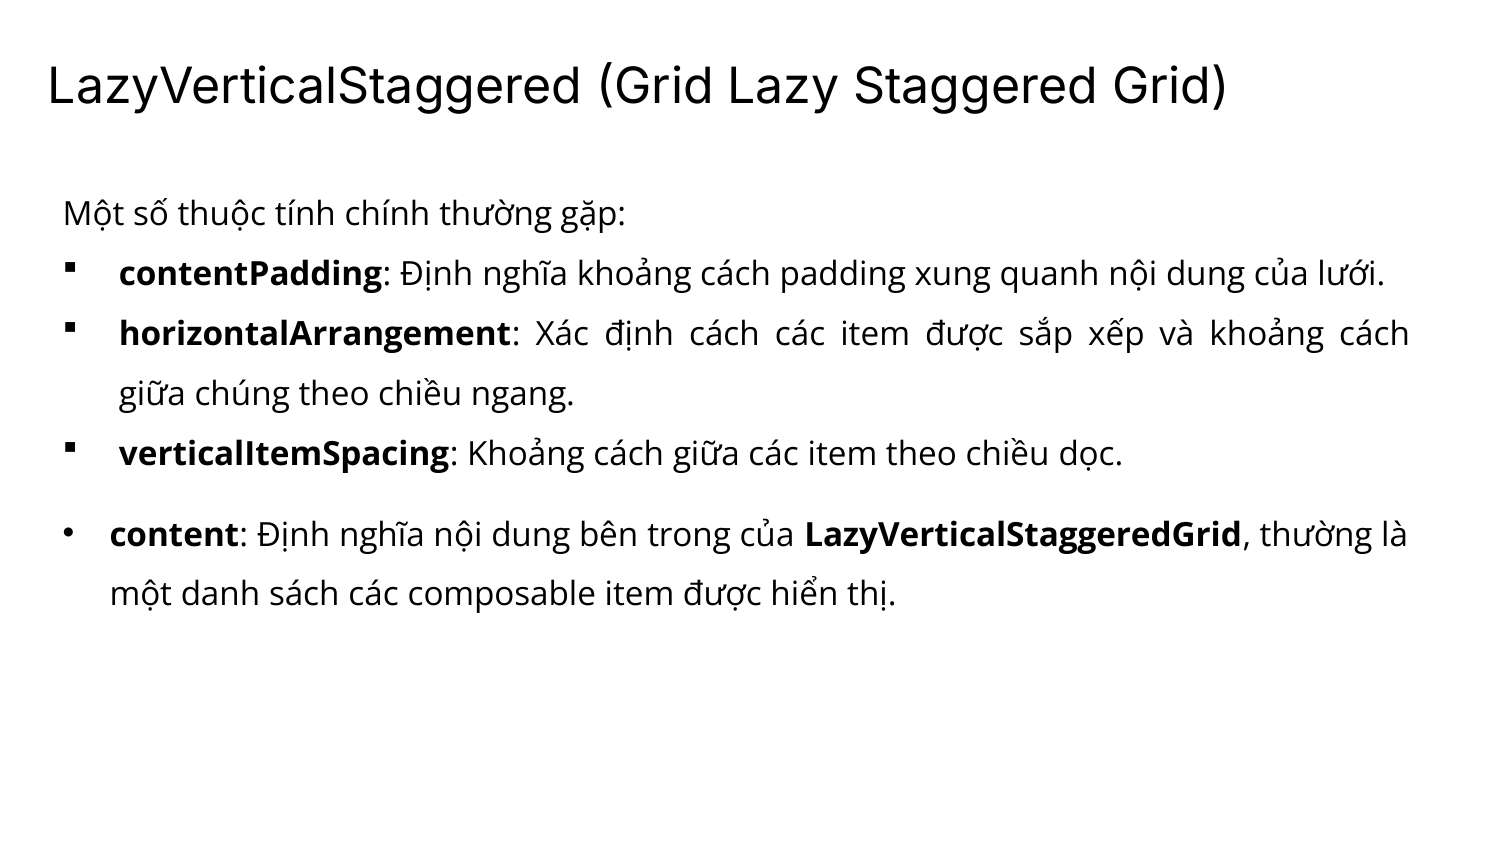

# LazyVerticalStaggered (Grid Lazy Staggered Grid)
Một số thuộc tính chính thường gặp:
contentPadding: Định nghĩa khoảng cách padding xung quanh nội dung của lưới.
horizontalArrangement: Xác định cách các item được sắp xếp và khoảng cách giữa chúng theo chiều ngang.
verticalItemSpacing: Khoảng cách giữa các item theo chiều dọc.
content: Định nghĩa nội dung bên trong của LazyVerticalStaggeredGrid, thường là một danh sách các composable item được hiển thị.